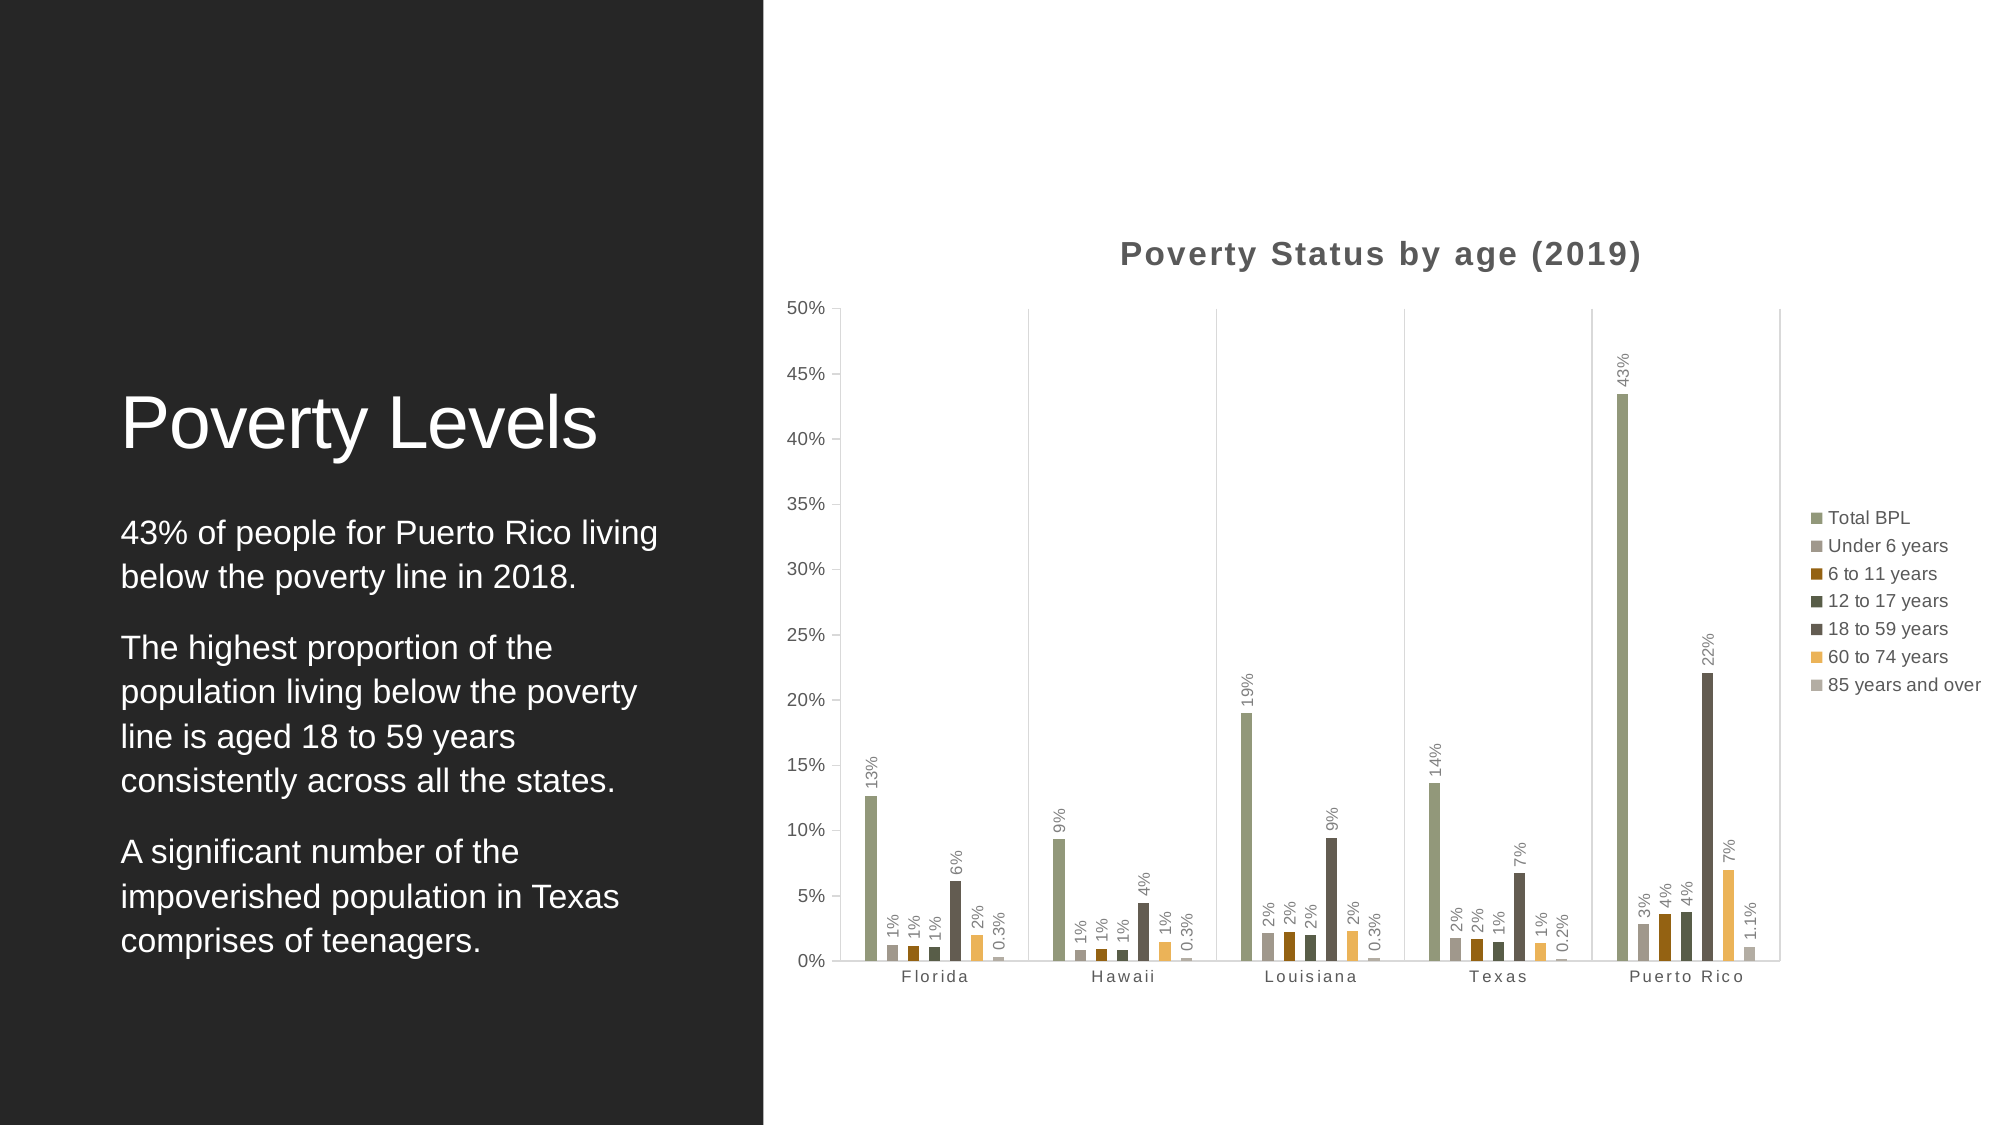

# Poverty Levels

### Chart: Poverty Status by age (2019)

| Category | Total BPL | Under 6 years | 6 to 11 years | 12 to 17 years | 18 to 59 years | 60 to 74 years | 85 years and over |
|---|---|---|---|---|---|---|---|
| Florida | 0.12659920592464666 | 0.012329014687904594 | 0.011866187300001274 | 0.010838246816315773 | 0.06122980201705706 | 0.019609495686327125 | 0.003414147752441412 |
| Hawaii | 0.0933391729836891 | 0.008238837832232839 | 0.009552759162280886 | 0.008647081600895671 | 0.04484155355969713 | 0.01483527400190562 | 0.002671349988905631 |
| Louisiana | 0.18997288676659854 | 0.021553293314519707 | 0.0224773665175926 | 0.0199064367577852 | 0.0944762433689499 | 0.022686849683206535 | 0.002599495646027482 |
| Texas | 0.13627701261675057 | 0.01770193265690512 | 0.01674982951313832 | 0.014943432140199735 | 0.0674321242625943 | 0.013582393238872394 | 0.0017493480492851152 |
| Puerto Rico | 0.43470994793492024 | 0.028376573555738683 | 0.03604362226453102 | 0.03768008865903214 | 0.2209138068761268 | 0.07009588941617018 | 0.01085978422513332 |
43% of people for Puerto Rico living below the poverty line in 2018.
The highest proportion of the population living below the poverty line is aged 18 to 59 years consistently across all the states.
A significant number of the impoverished population in Texas comprises of teenagers.